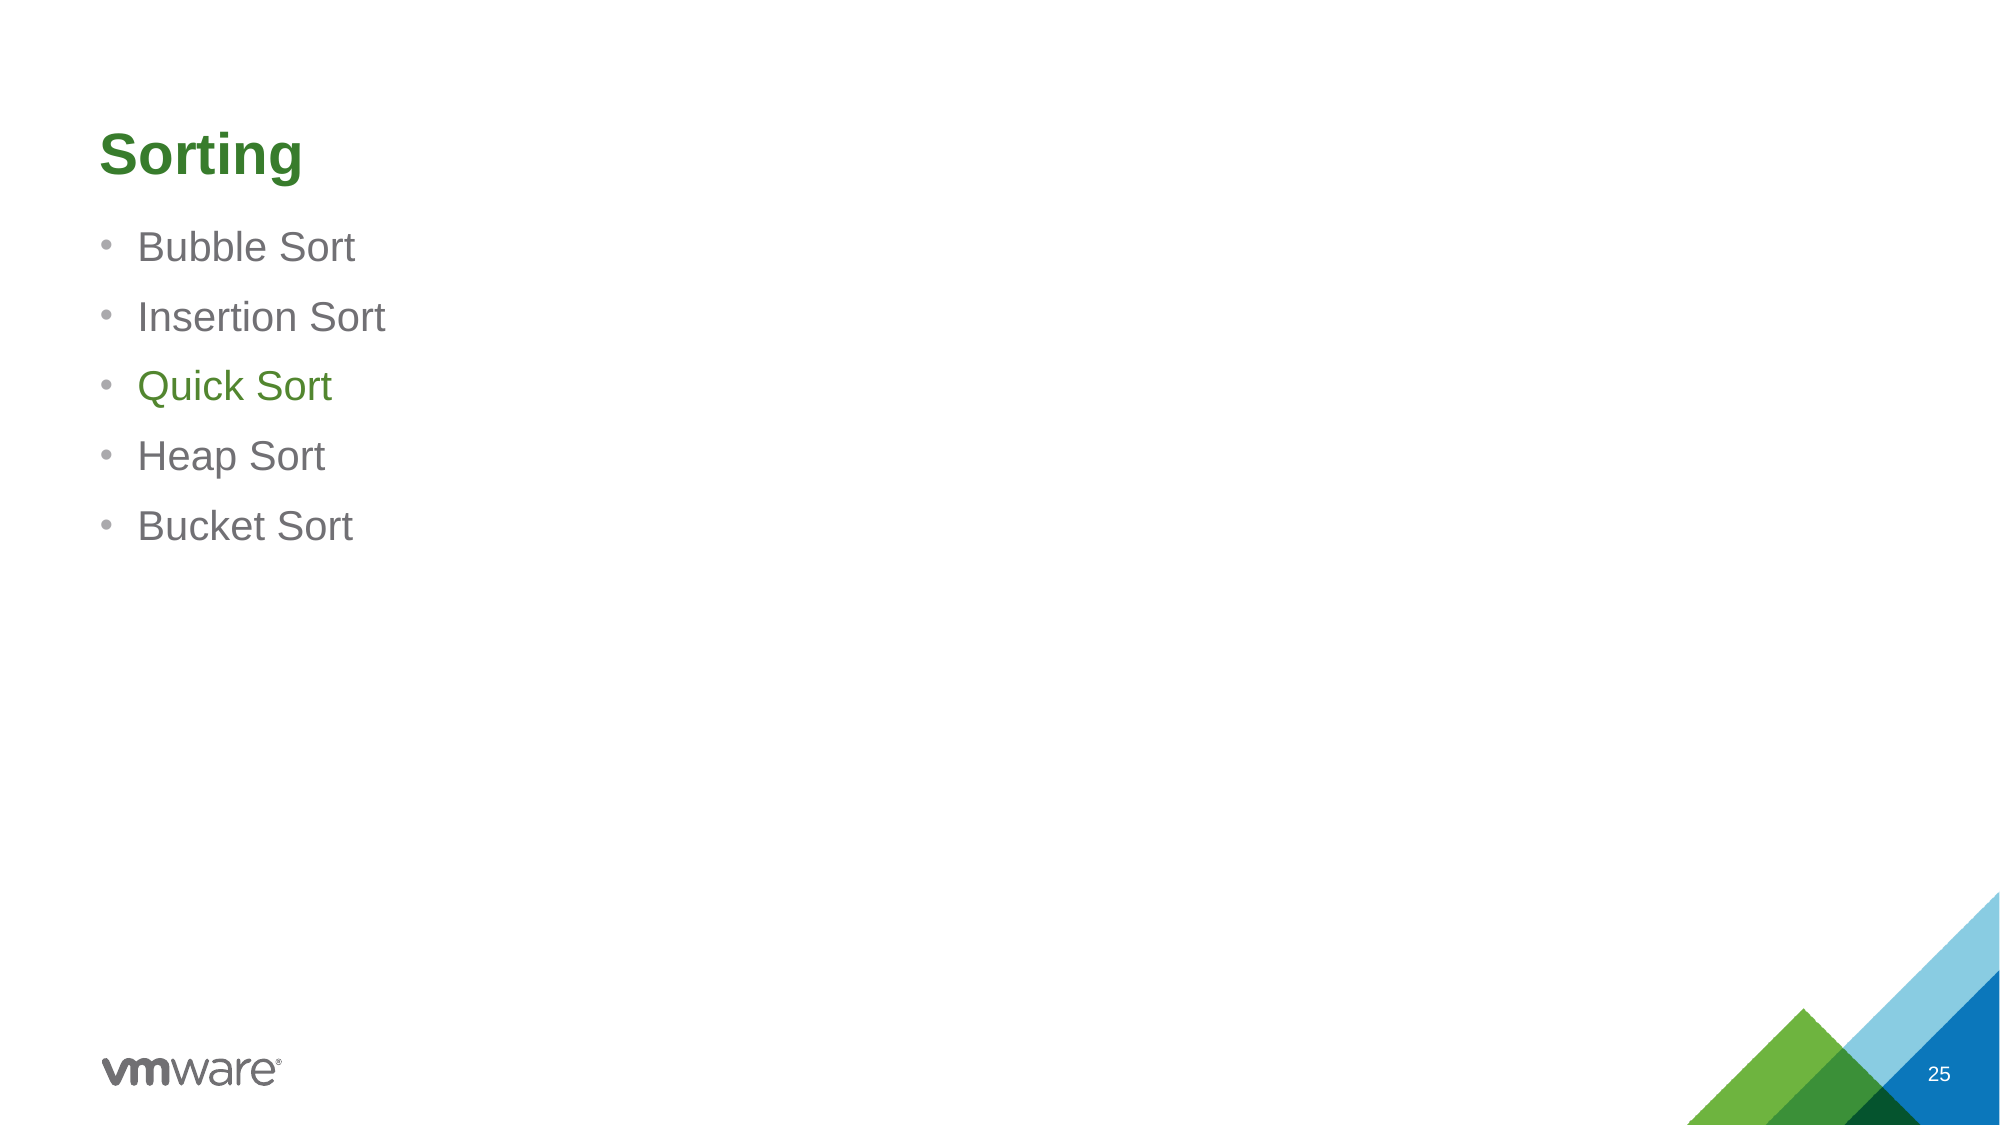

# Sorting
Bubble Sort
Insertion Sort
Quick Sort
Heap Sort
Bucket Sort

25